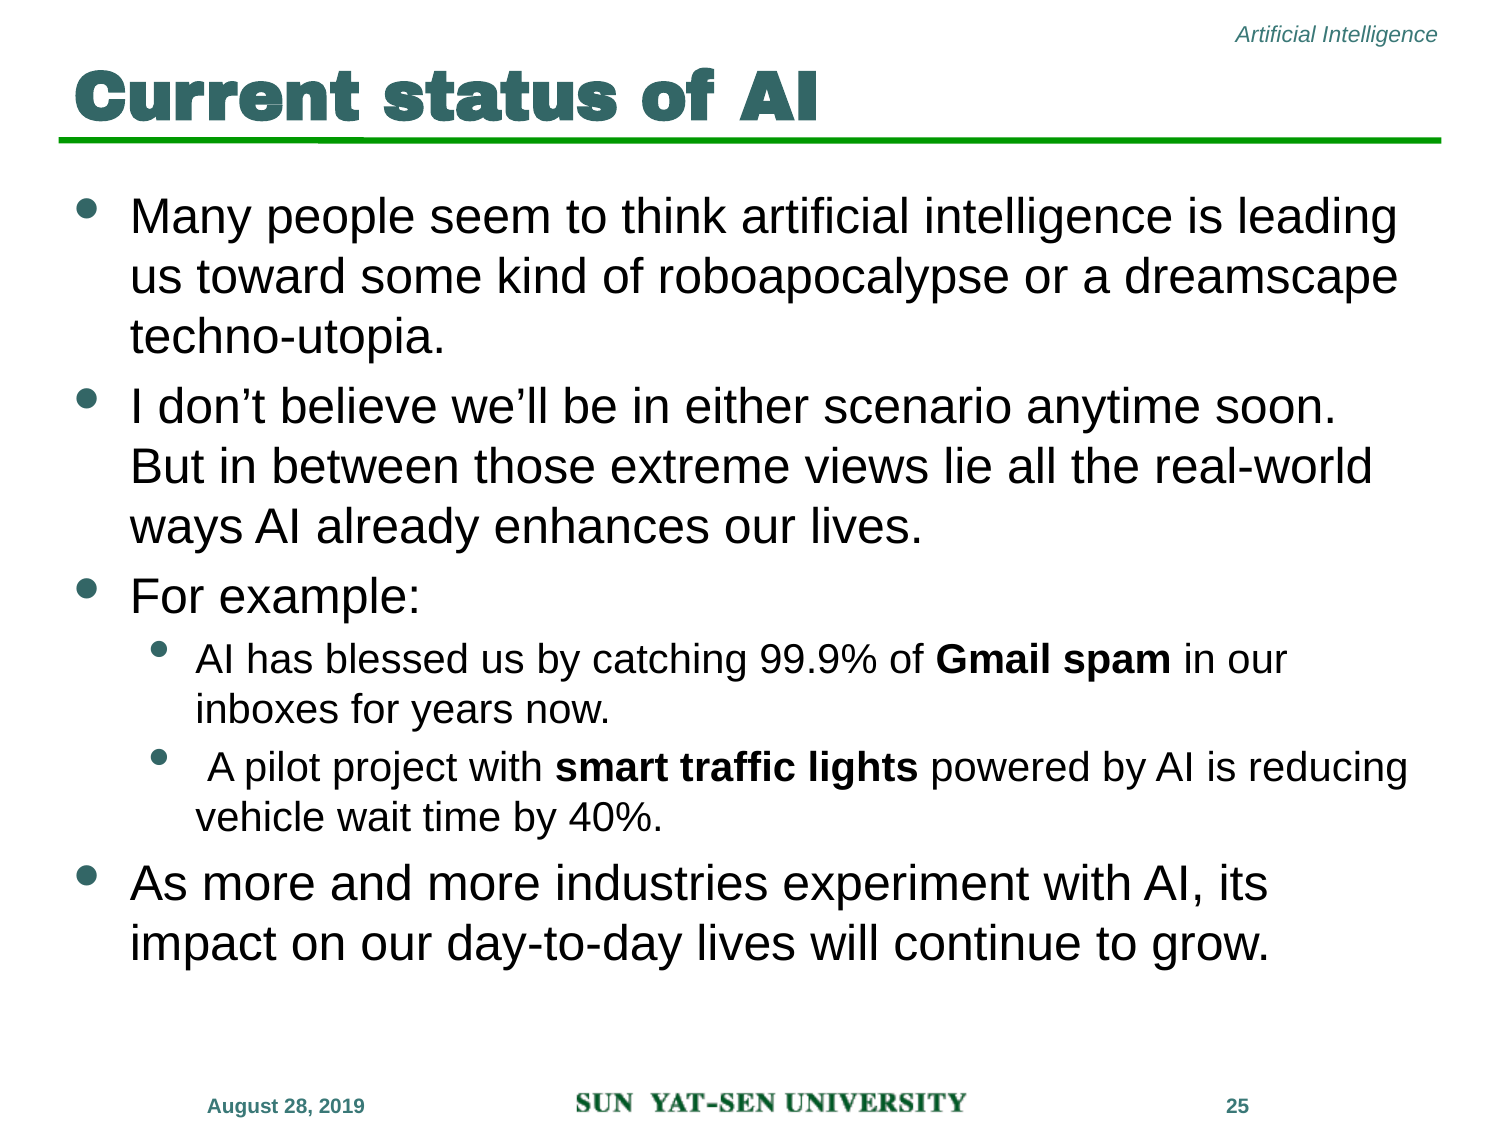

# Current status of AI
Many people seem to think artificial intelligence is leading us toward some kind of roboapocalypse or a dreamscape techno-utopia.
I don’t believe we’ll be in either scenario anytime soon. But in between those extreme views lie all the real-world ways AI already enhances our lives.
For example:
AI has blessed us by catching 99.9% of Gmail spam in our inboxes for years now.
 A pilot project with smart traffic lights powered by AI is reducing vehicle wait time by 40%.
As more and more industries experiment with AI, its impact on our day-to-day lives will continue to grow.